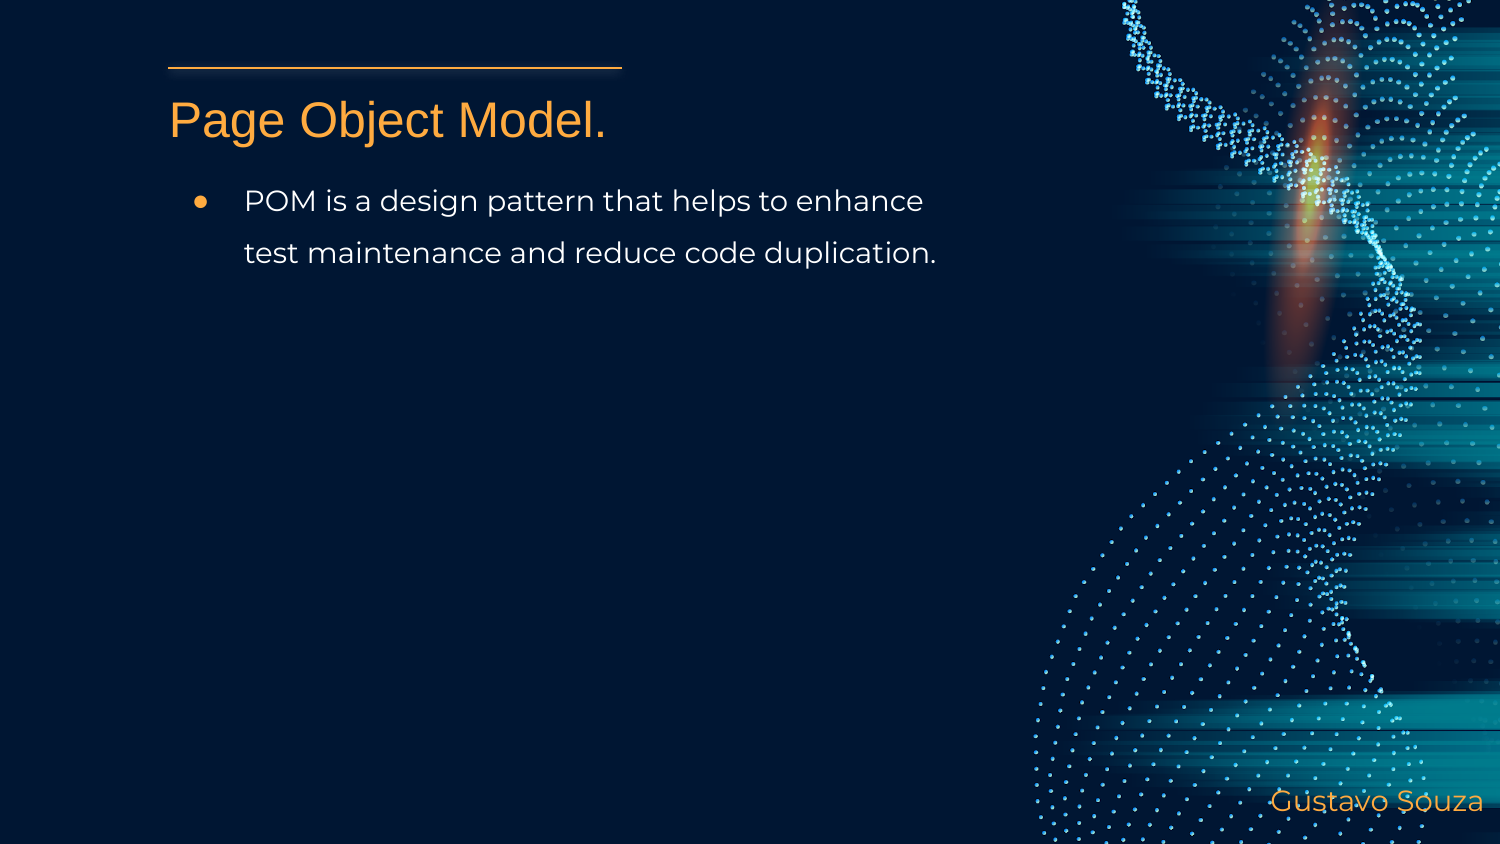

# Page Object Model.
POM is a design pattern that helps to enhance test maintenance and reduce code duplication.

Gustavo Souza